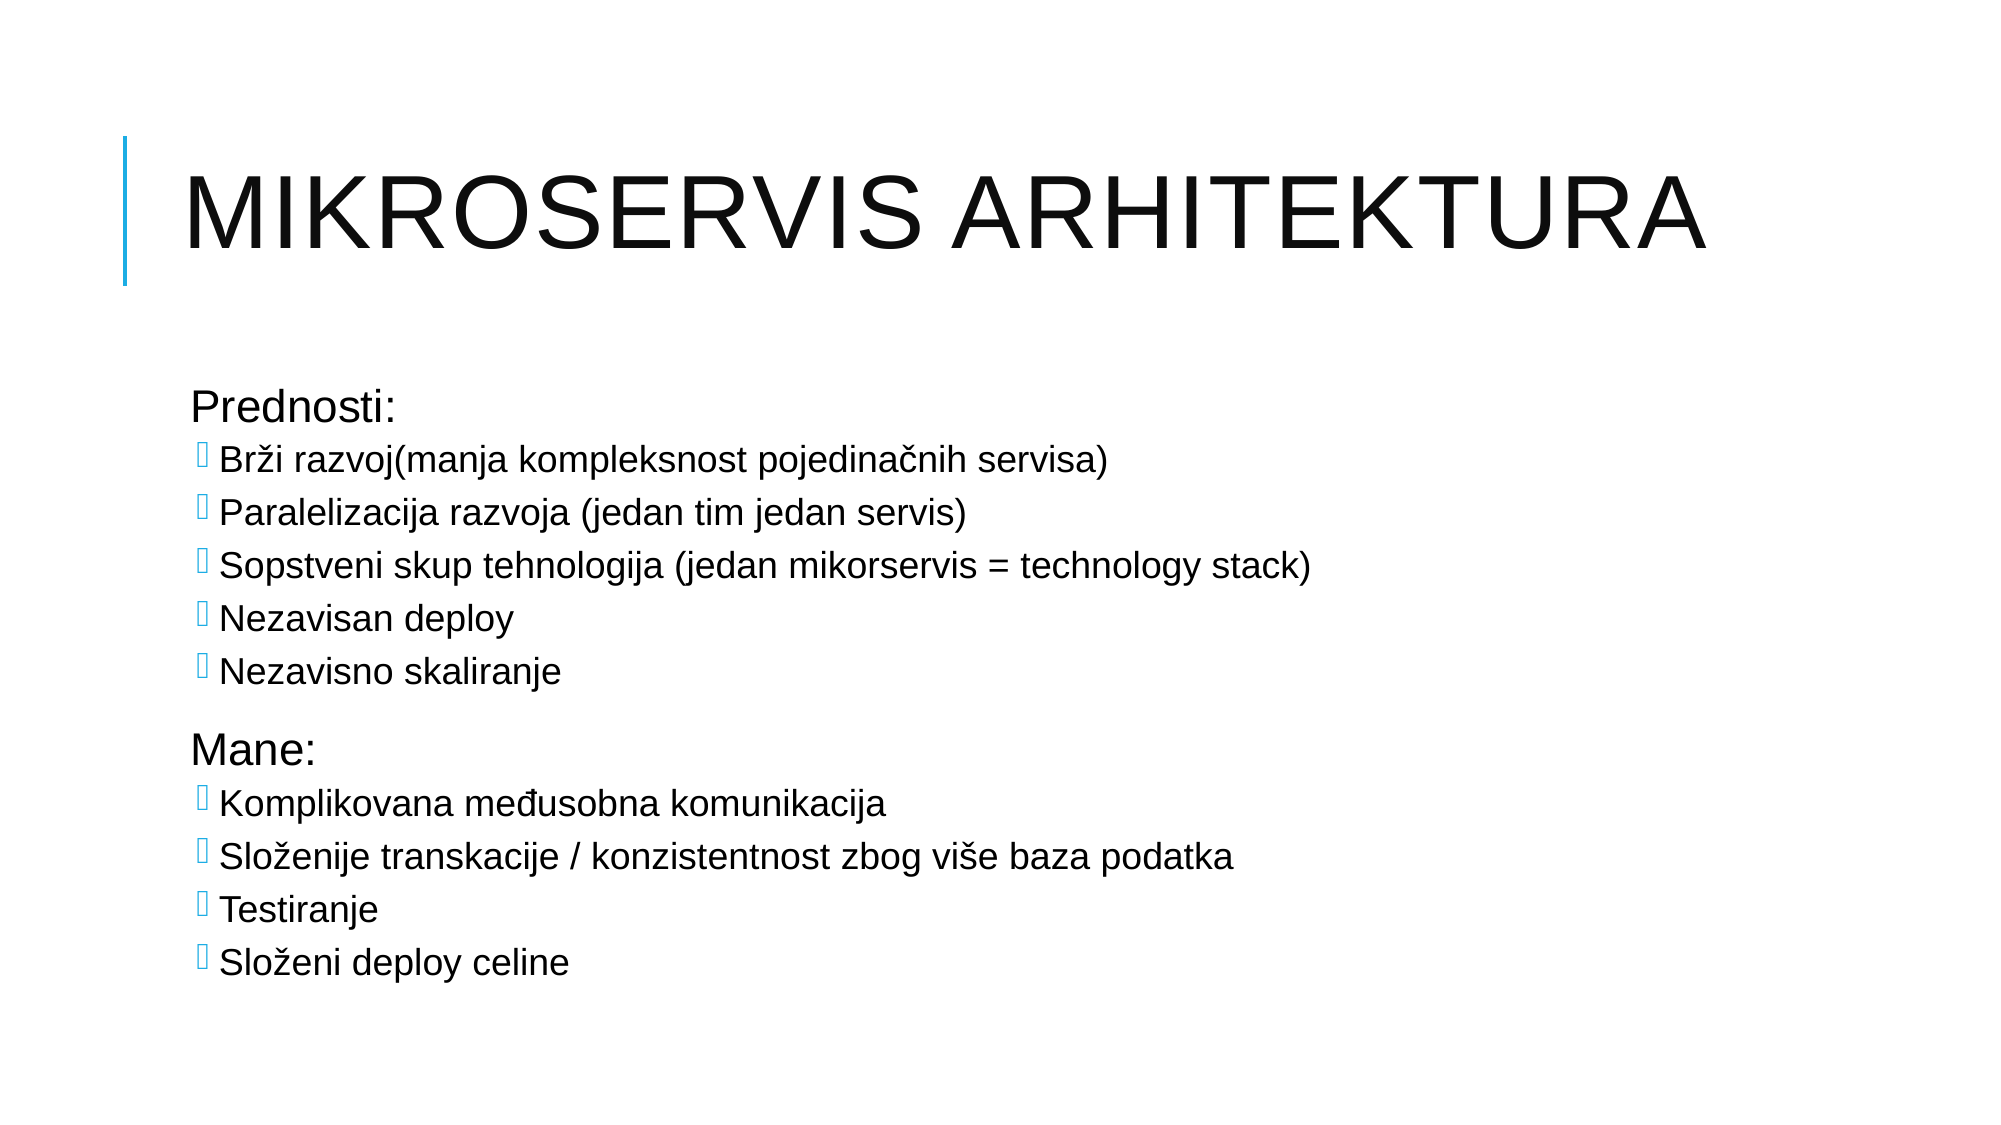

# Mikroservis arhitektura
Prednosti:
Brži razvoj(manja kompleksnost pojedinačnih servisa)
Paralelizacija razvoja (jedan tim jedan servis)
Sopstveni skup tehnologija (jedan mikorservis = technology stack)
Nezavisan deploy
Nezavisno skaliranje
Mane:
Komplikovana međusobna komunikacija
Složenije transkacije / konzistentnost zbog više baza podatka
Testiranje
Složeni deploy celine